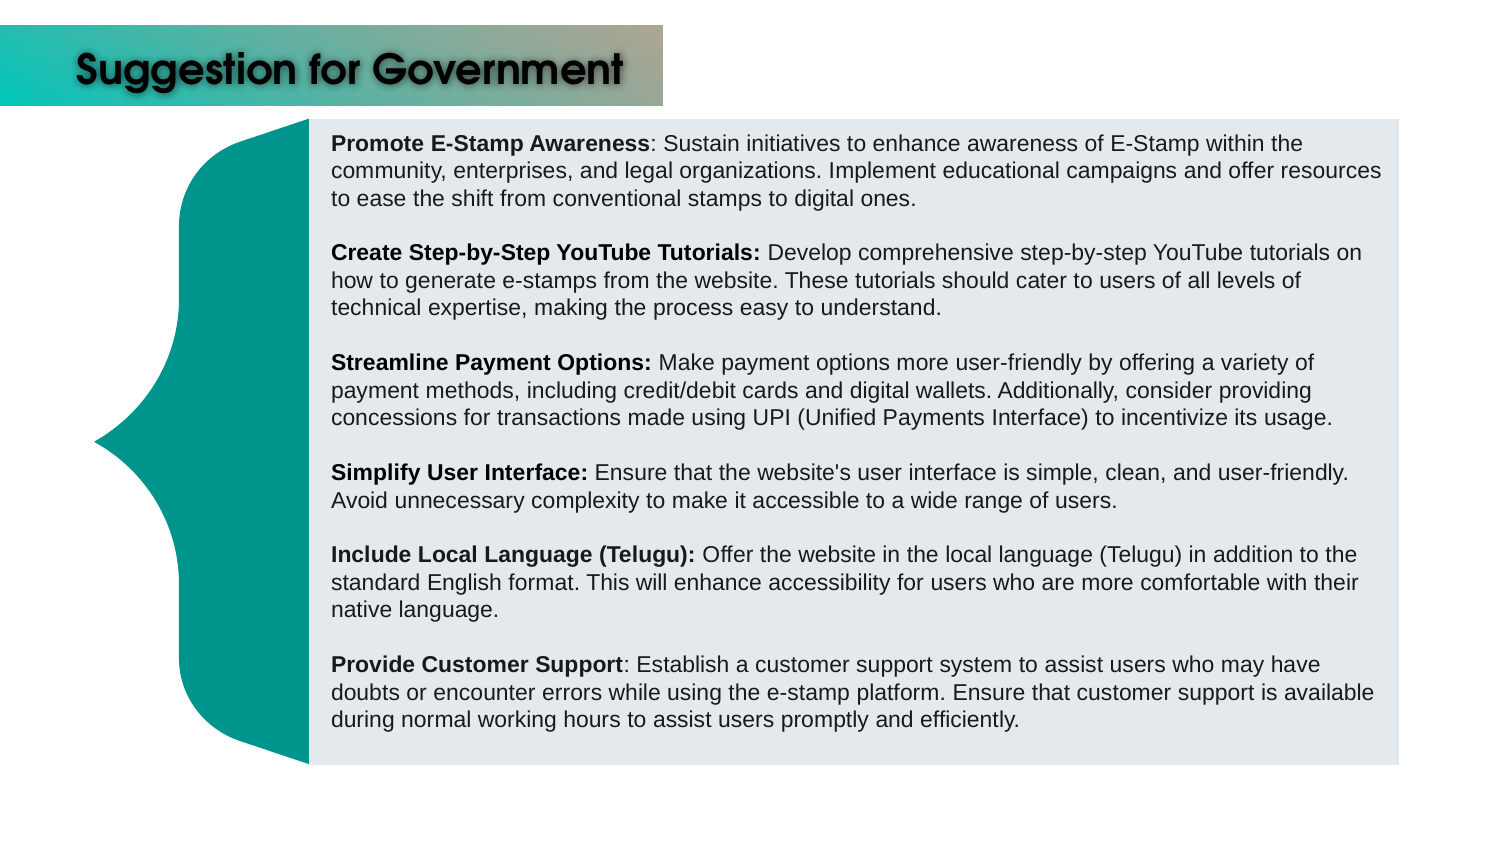

# Suggestion for Government
Promote E-Stamp Awareness: Sustain initiatives to enhance awareness of E-Stamp within the community, enterprises, and legal organizations. Implement educational campaigns and offer resources to ease the shift from conventional stamps to digital ones.

Create Step-by-Step YouTube Tutorials: Develop comprehensive step-by-step YouTube tutorials on how to generate e-stamps from the website. These tutorials should cater to users of all levels of technical expertise, making the process easy to understand.

Streamline Payment Options: Make payment options more user-friendly by offering a variety of payment methods, including credit/debit cards and digital wallets. Additionally, consider providing concessions for transactions made using UPI (Unified Payments Interface) to incentivize its usage.

Simplify User Interface: Ensure that the website's user interface is simple, clean, and user-friendly. Avoid unnecessary complexity to make it accessible to a wide range of users.

Include Local Language (Telugu): Offer the website in the local language (Telugu) in addition to the standard English format. This will enhance accessibility for users who are more comfortable with their native language.

Provide Customer Support: Establish a customer support system to assist users who may have doubts or encounter errors while using the e-stamp platform. Ensure that customer support is available during normal working hours to assist users promptly and efficiently.